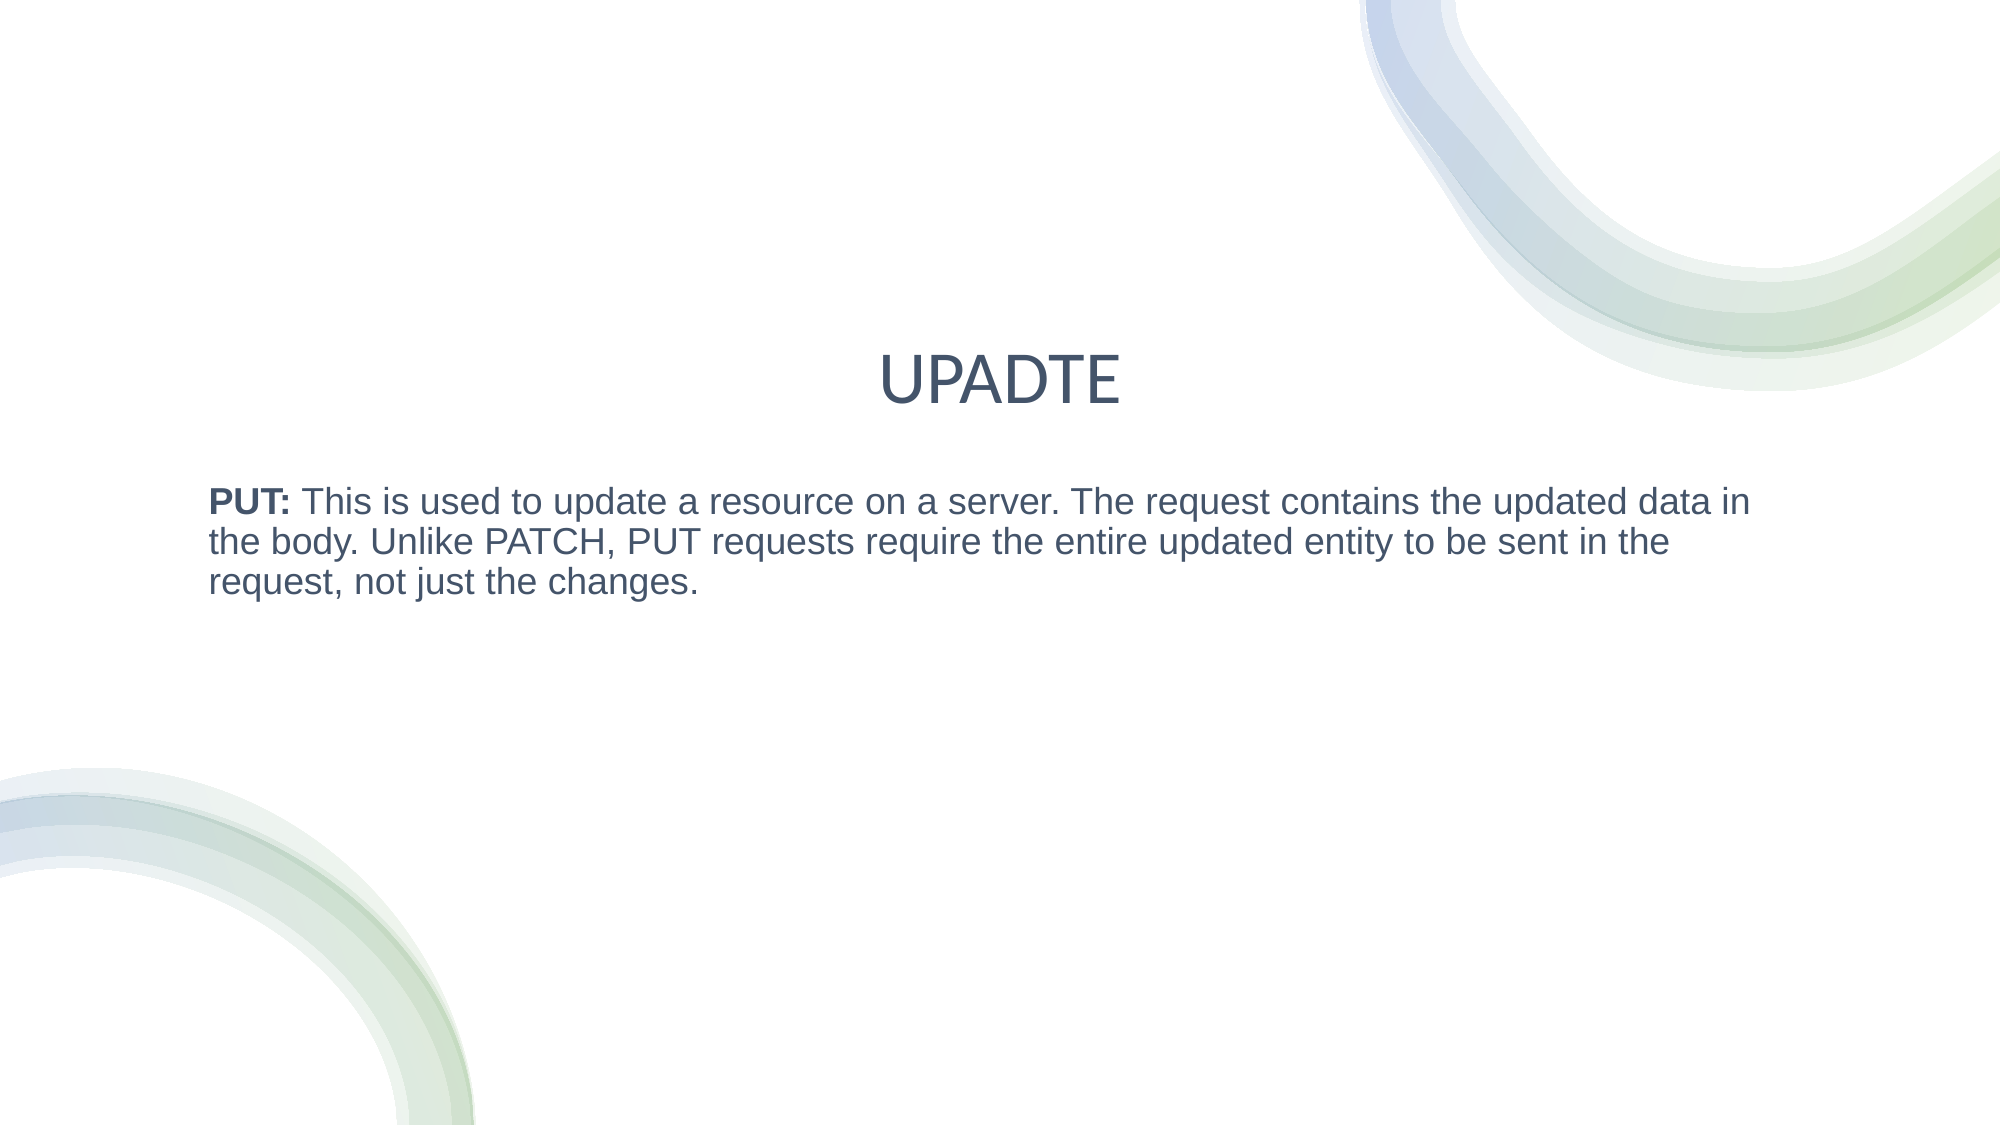

# UPADTE
PUT: This is used to update a resource on a server. The request contains the updated data in the body. Unlike PATCH, PUT requests require the entire updated entity to be sent in the request, not just the changes.